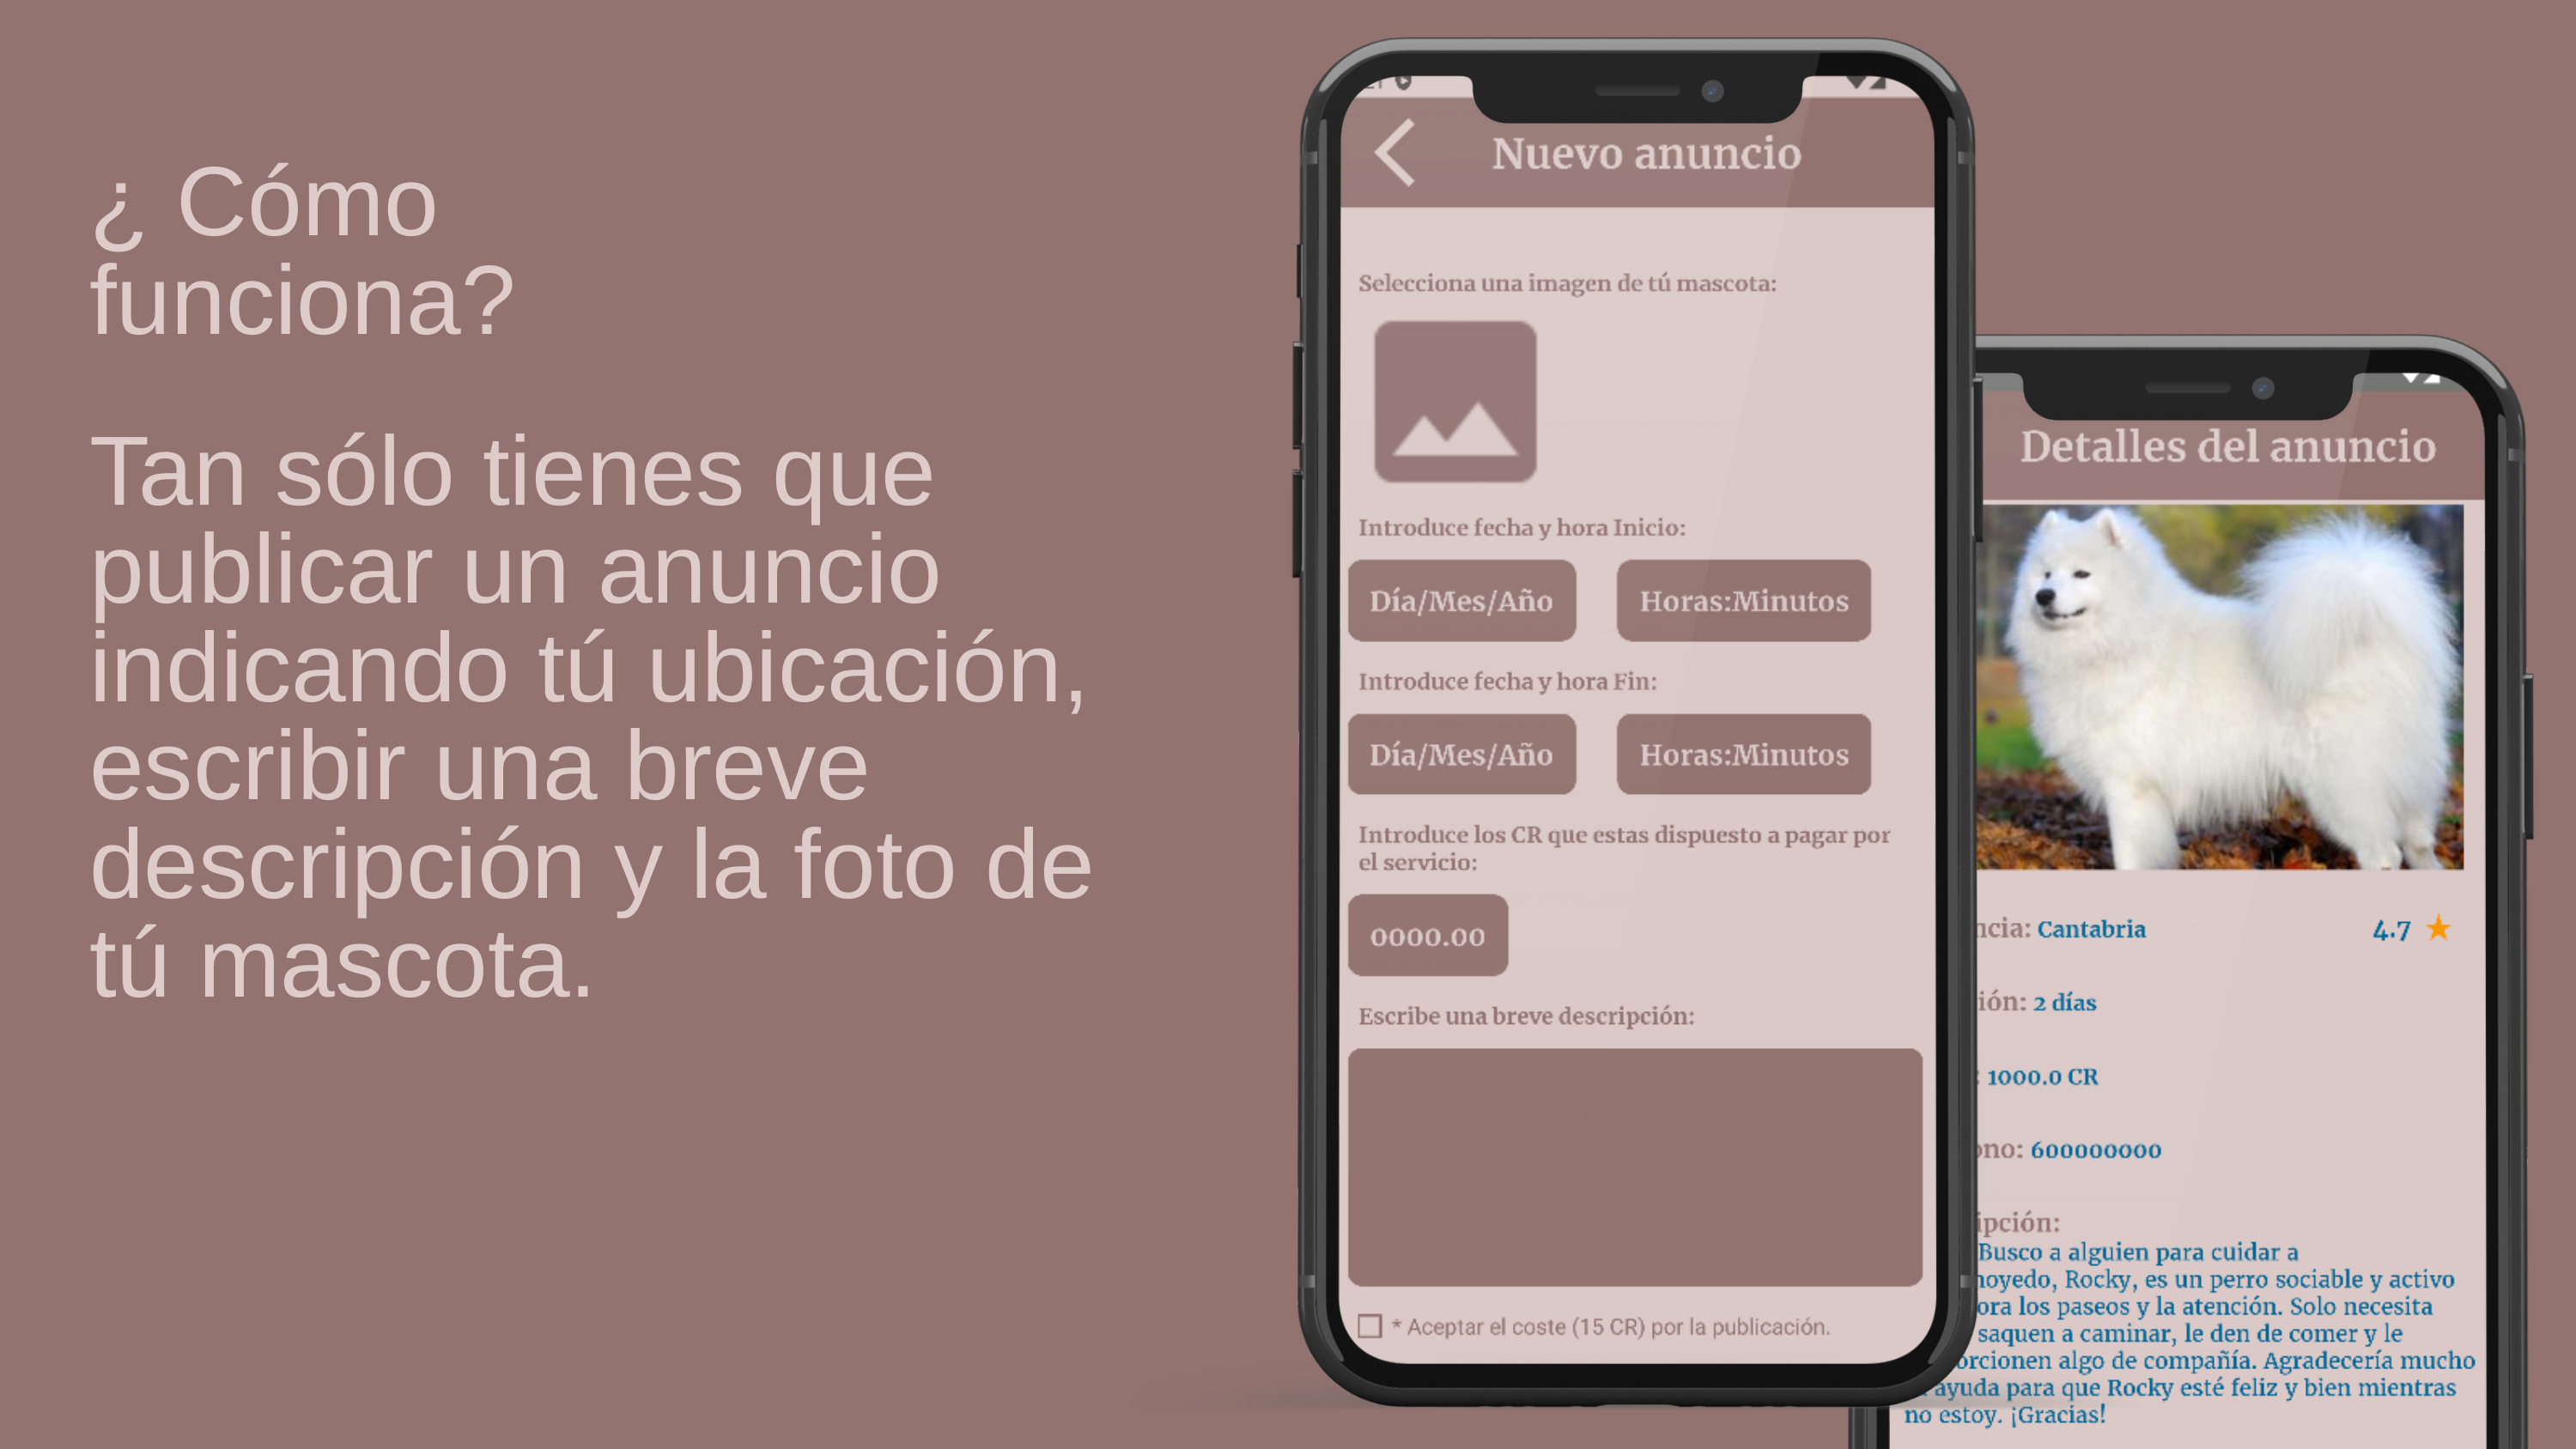

¿ Cómo funciona?

Tan sólo tienes que publicar un anuncio indicando tú ubicación, escribir una breve descripción y la foto de tú mascota.